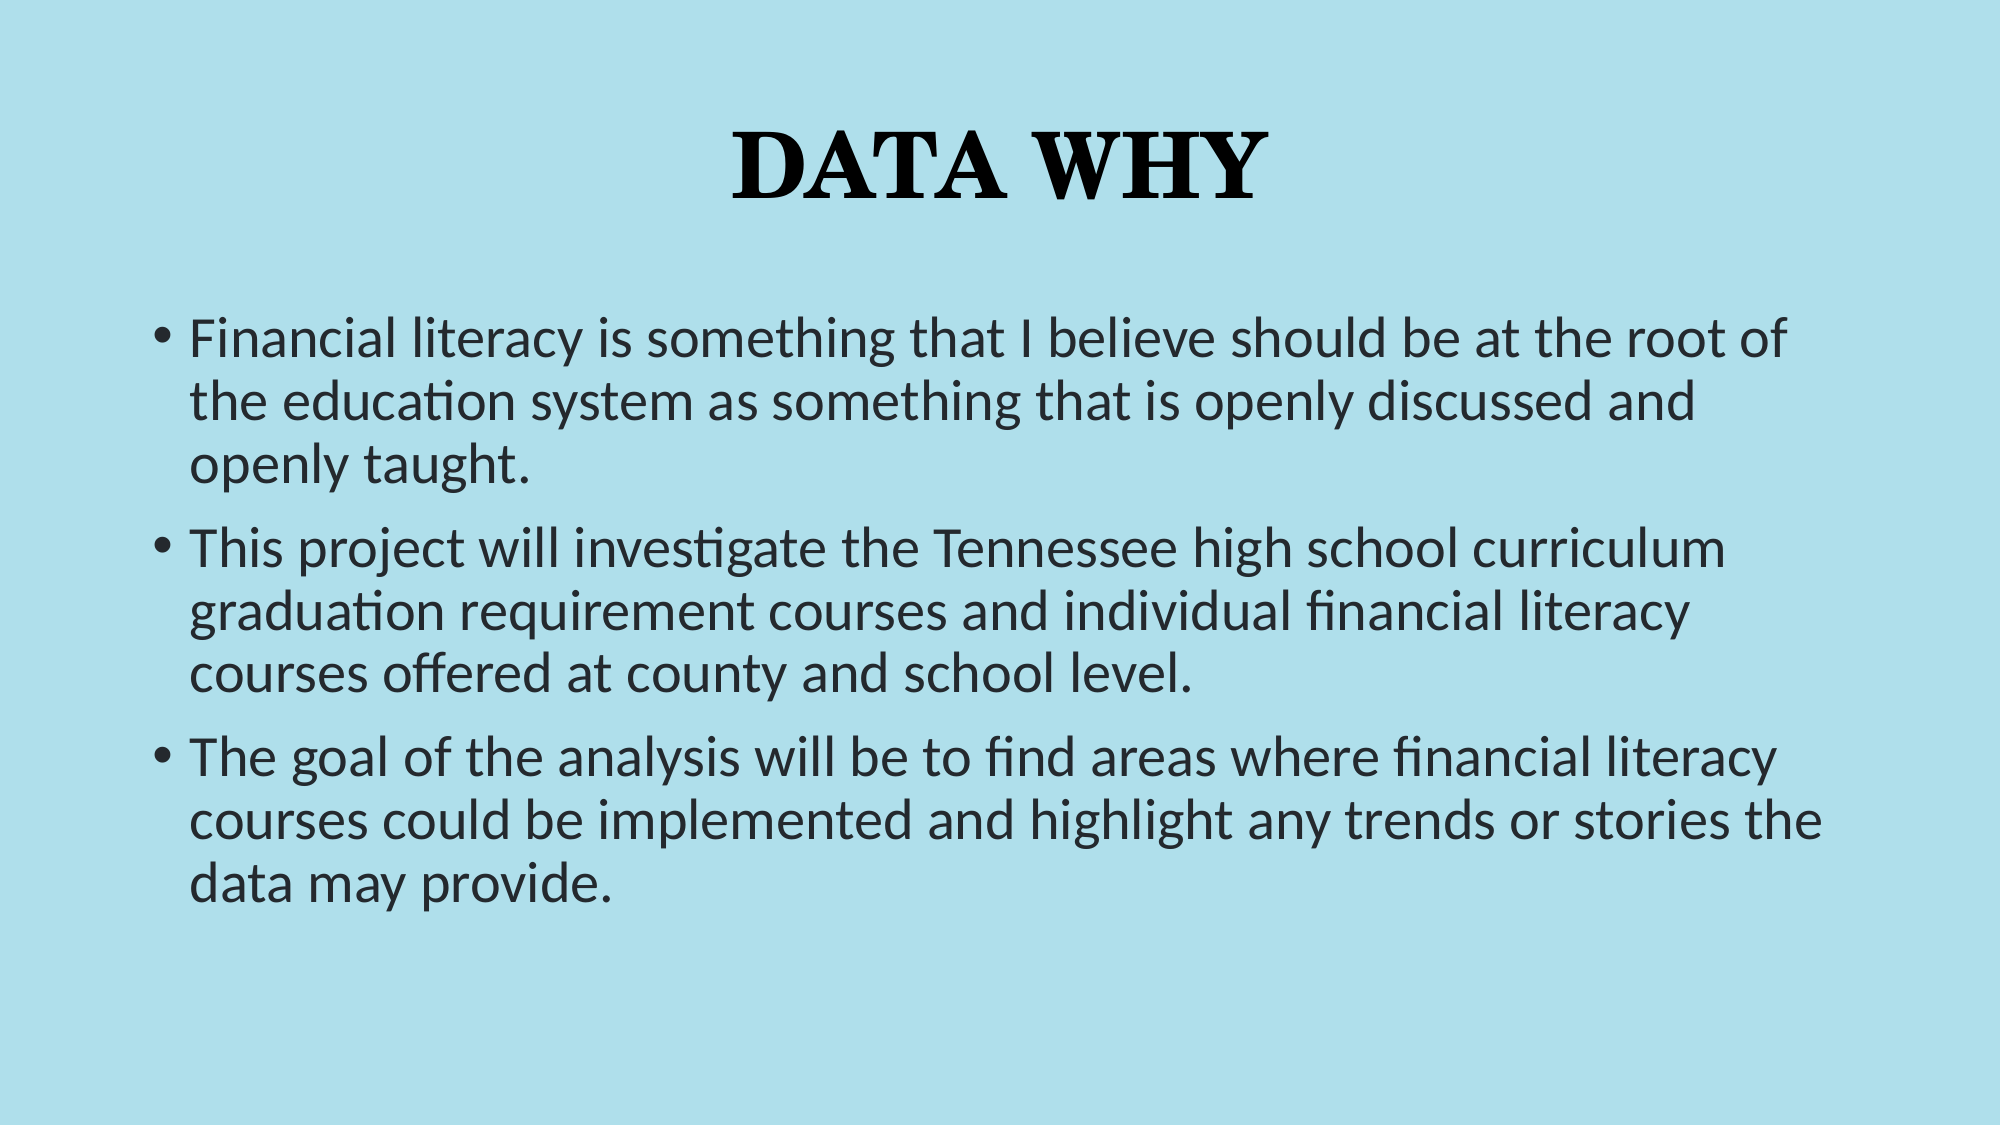

# DATA WHY
Financial literacy is something that I believe should be at the root of the education system as something that is openly discussed and openly taught.
This project will investigate the Tennessee high school curriculum graduation requirement courses and individual financial literacy courses offered at county and school level.
The goal of the analysis will be to find areas where financial literacy courses could be implemented and highlight any trends or stories the data may provide.